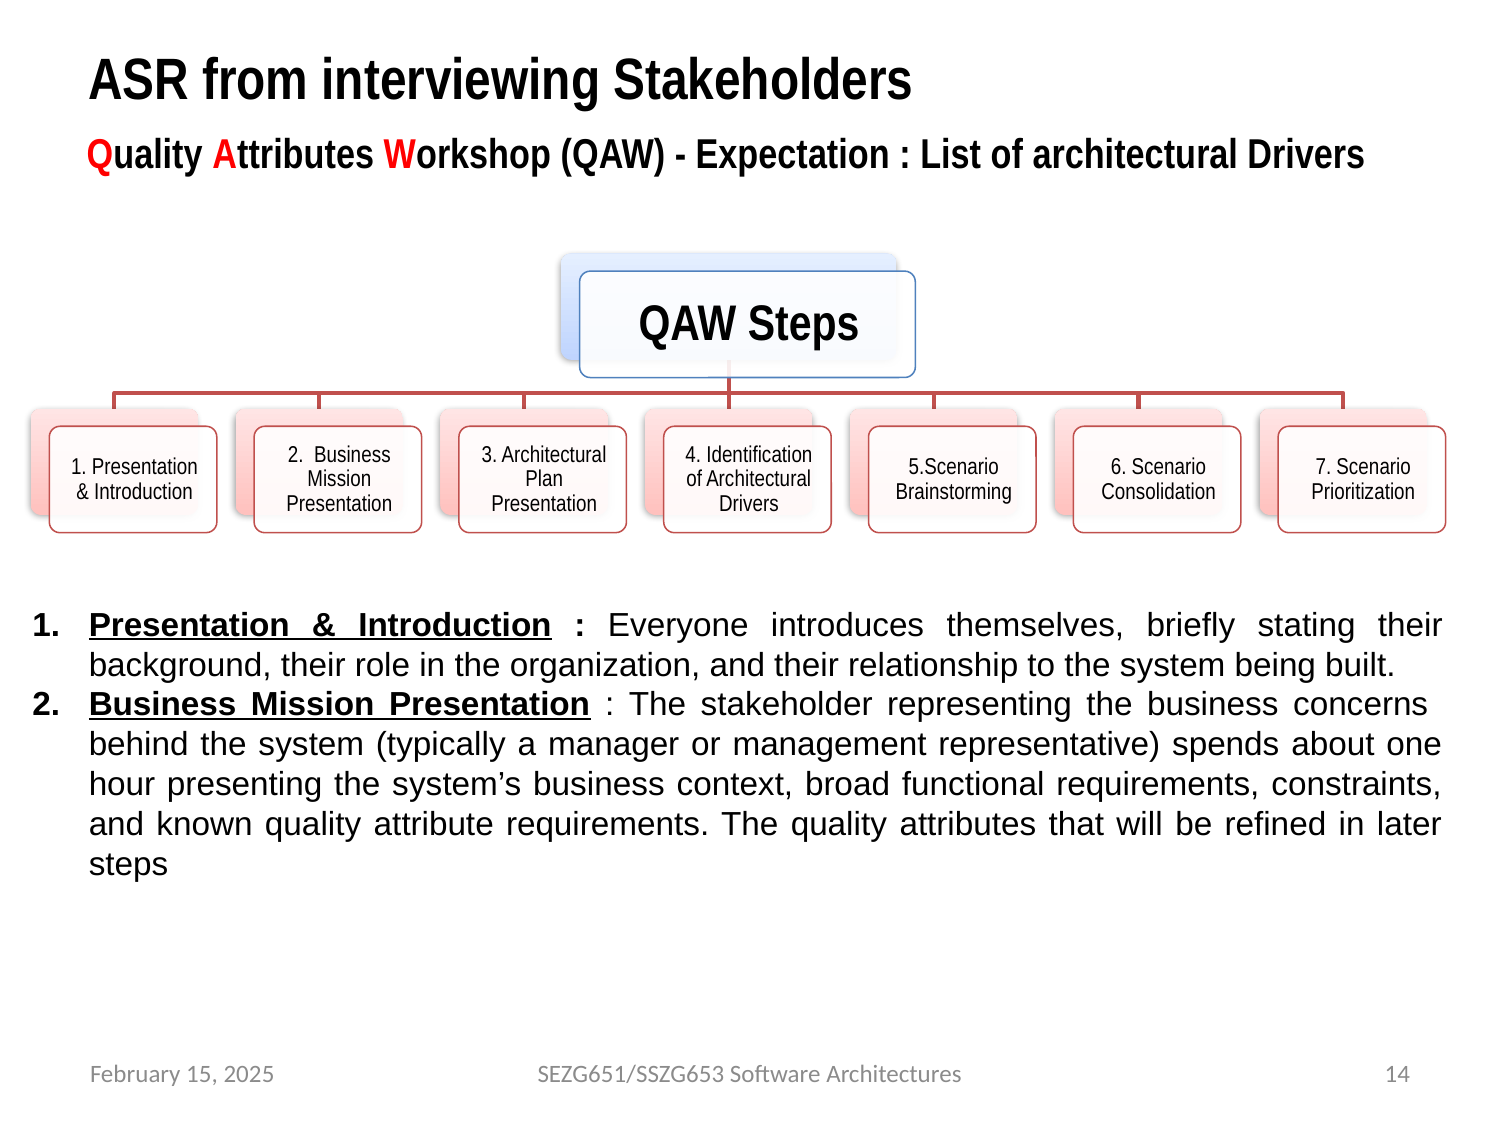

# ASR from interviewing Stakeholders
Quality Attributes Workshop (QAW) - Expectation : List of architectural Drivers

QAW Steps
1. Presentation & Introduction
2.  Business Mission Presentation
3. Architectural Plan Presentation
4. Identification of Architectural Drivers
5.Scenario Brainstorming
6. Scenario Consolidation
7. Scenario Prioritization
Presentation & Introduction : Everyone introduces themselves, briefly stating their background, their role in the organization, and their relationship to the system being built.
Business Mission Presentation : The stakeholder representing the business concerns  behind the system (typically a manager or management representative) spends about one hour presenting the system’s business context, broad functional requirements, constraints, and known quality attribute requirements. The quality attributes that will be refined in later steps
February 15, 2025
SEZG651/SSZG653 Software Architectures
14